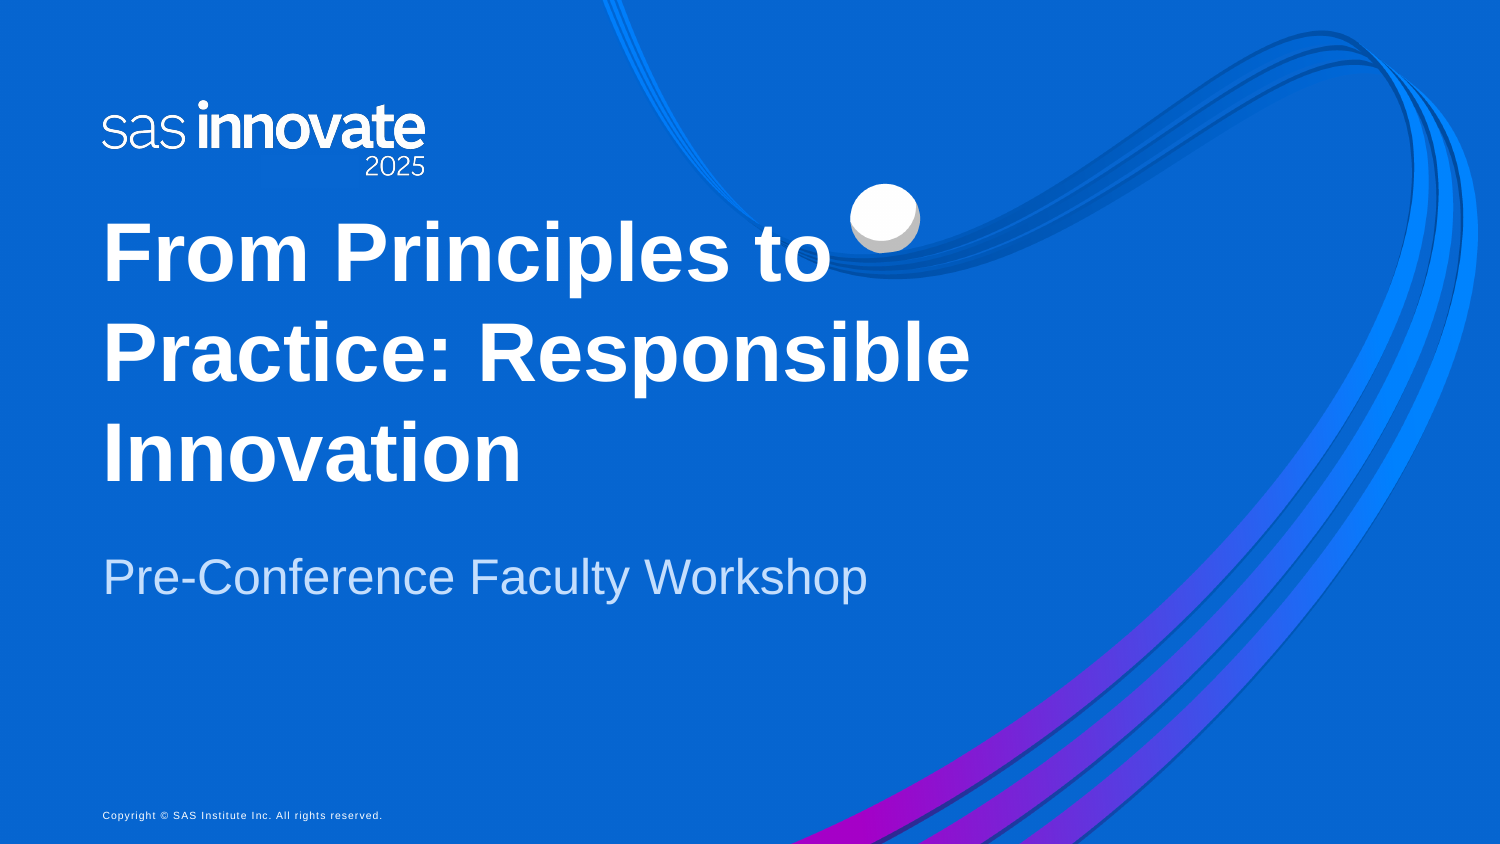

# From Principles to Practice: Responsible Innovation
Pre-Conference Faculty Workshop